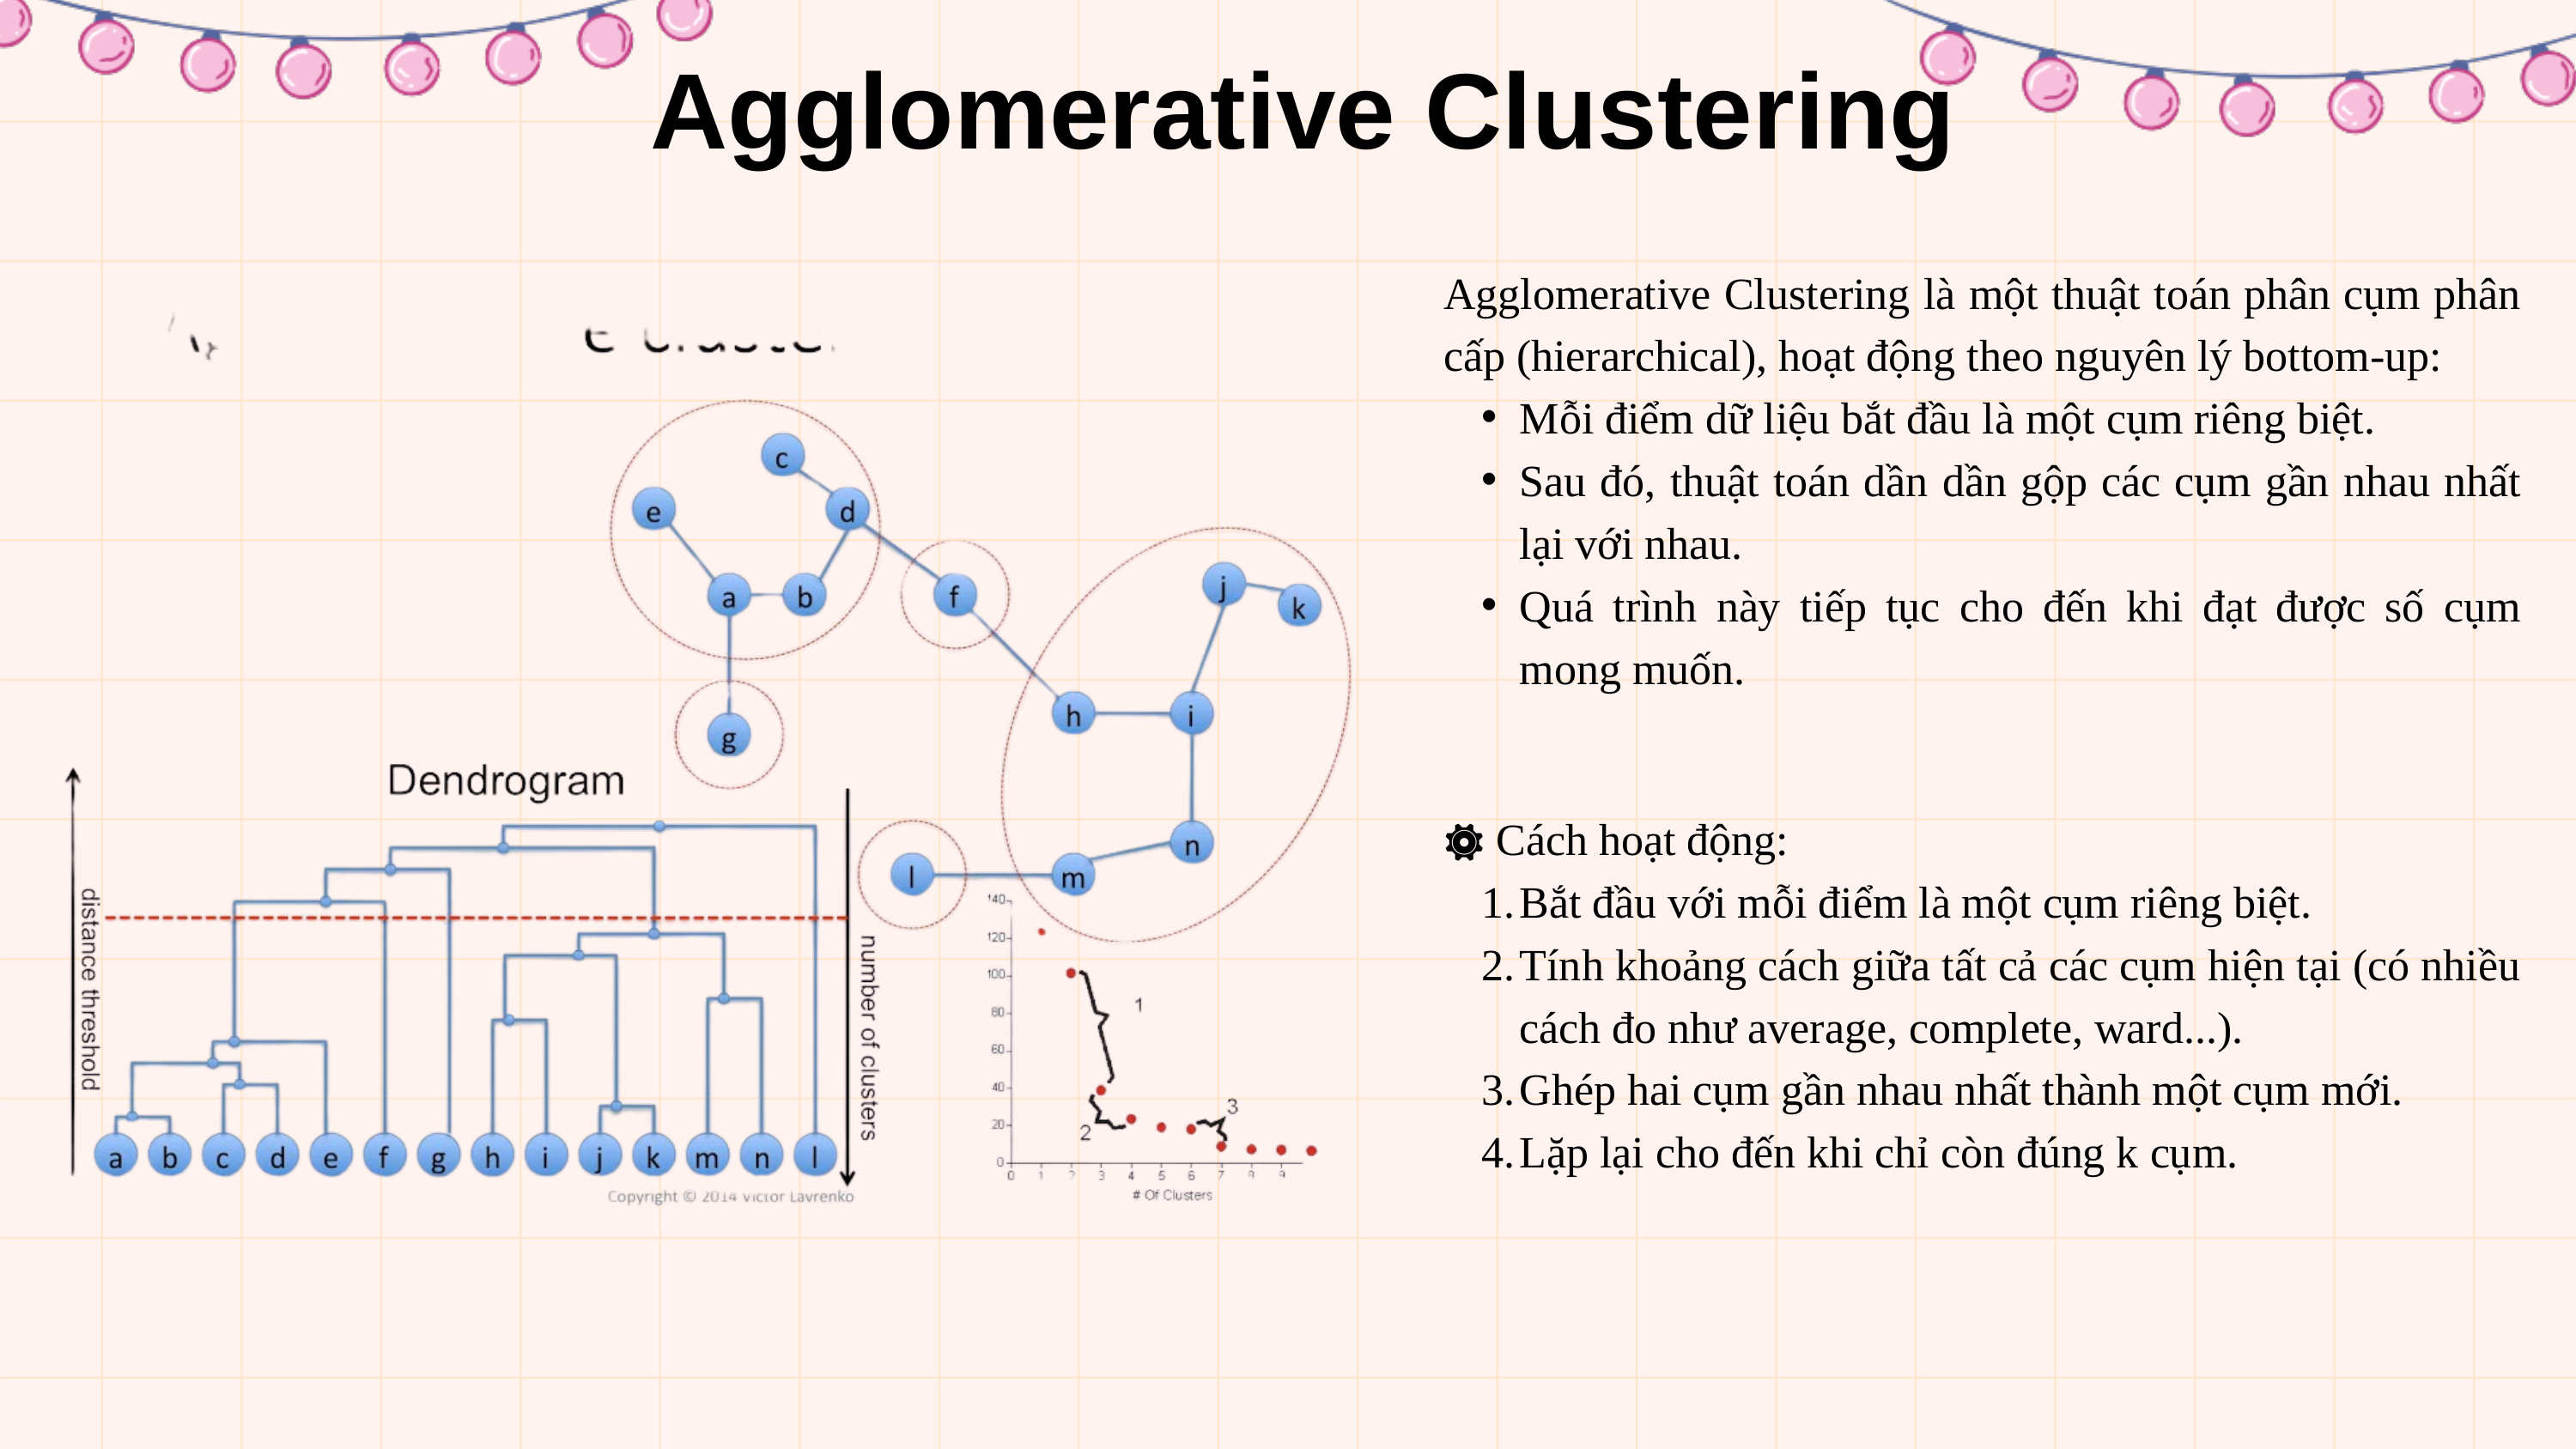

Agglomerative Clustering

Agglomerative Clustering là một thuật toán phân cụm phân cấp (hierarchical), hoạt động theo nguyên lý bottom-up:
Mỗi điểm dữ liệu bắt đầu là một cụm riêng biệt.
Sau đó, thuật toán dần dần gộp các cụm gần nhau nhất lại với nhau.
Quá trình này tiếp tục cho đến khi đạt được số cụm mong muốn.

⚙️ Cách hoạt động:
Bắt đầu với mỗi điểm là một cụm riêng biệt.
Tính khoảng cách giữa tất cả các cụm hiện tại (có nhiều cách đo như average, complete, ward...).
Ghép hai cụm gần nhau nhất thành một cụm mới.
Lặp lại cho đến khi chỉ còn đúng k cụm.